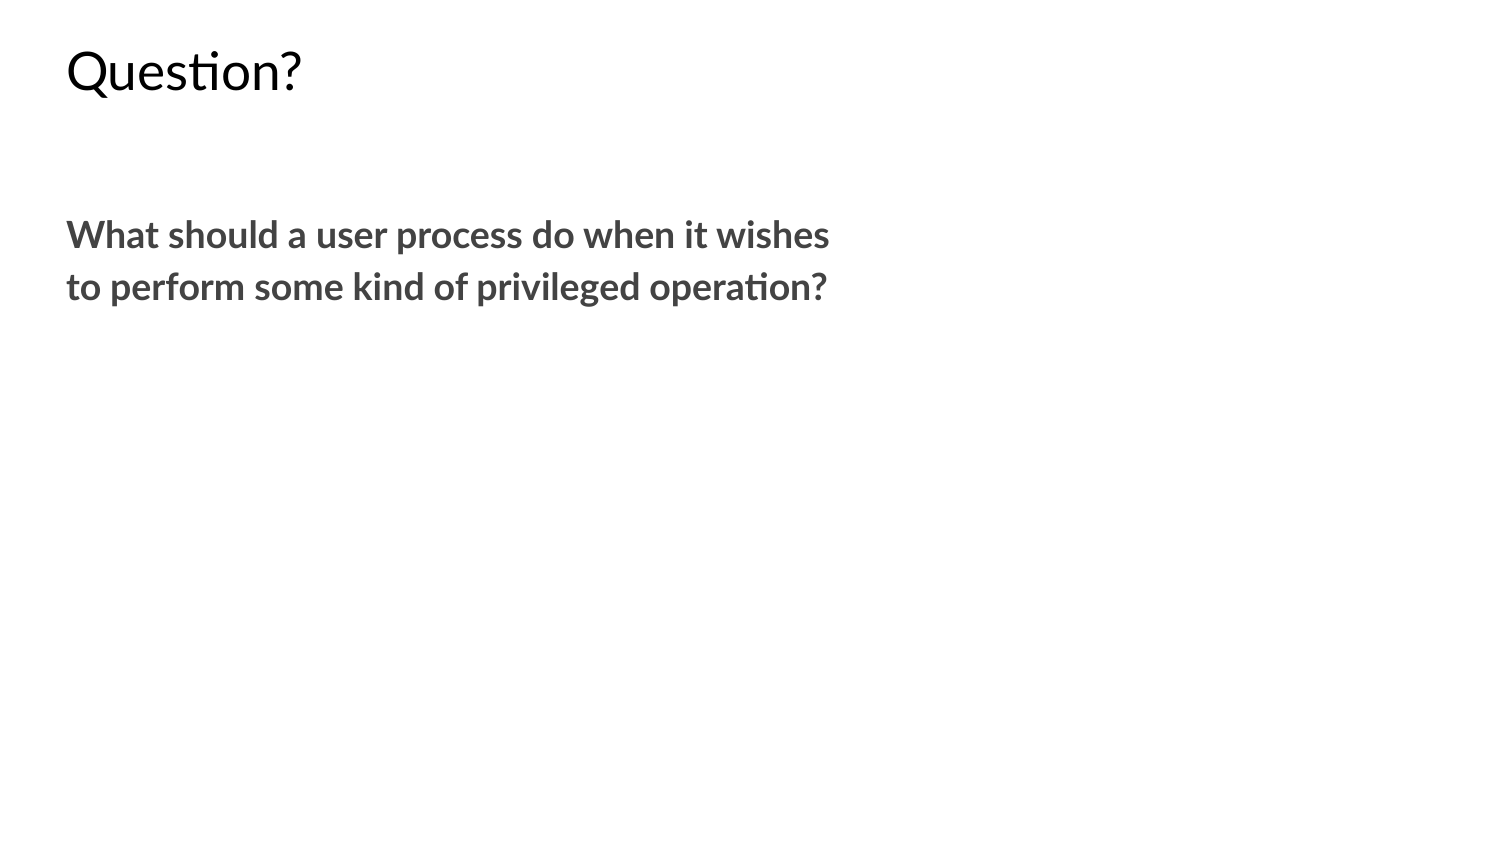

# Question?
What should a user process do when it wishes to perform some kind of privileged operation?